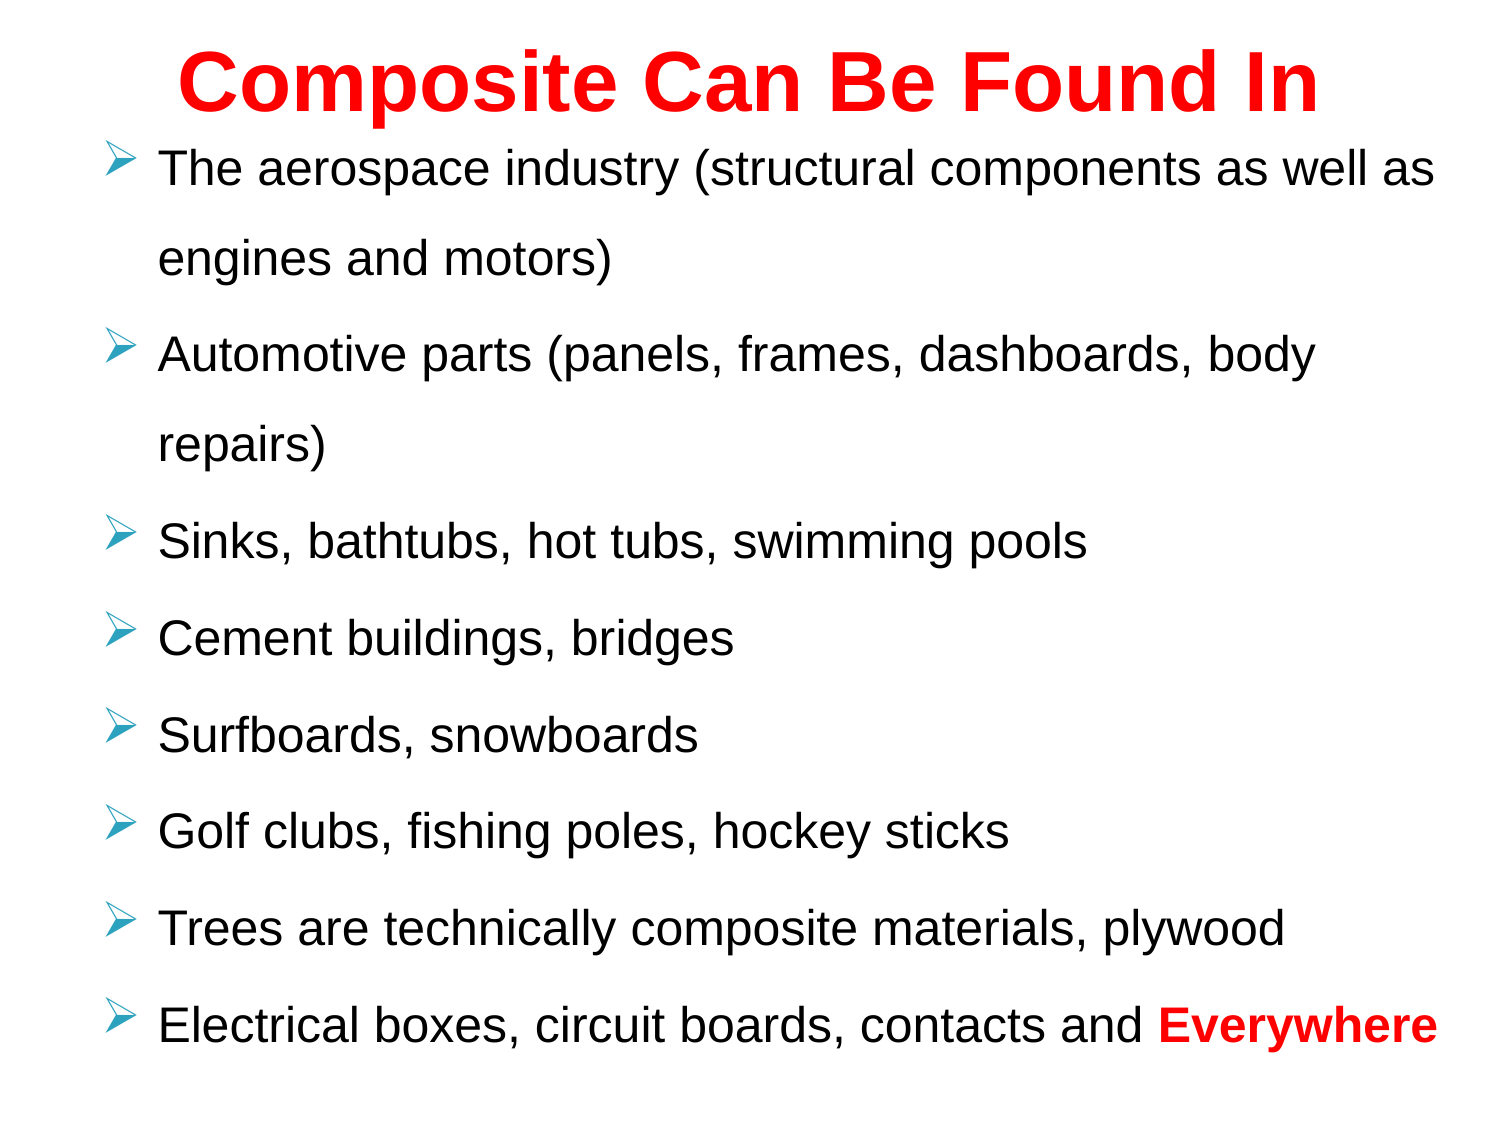

Composite Can Be Found In

The aerospace industry (structural components as well as engines and motors)
Automotive parts (panels, frames, dashboards, body repairs)
Sinks, bathtubs, hot tubs, swimming pools
Cement buildings, bridges
Surfboards, snowboards
Golf clubs, fishing poles, hockey sticks
Trees are technically composite materials, plywood
Electrical boxes, circuit boards, contacts and Everywhere